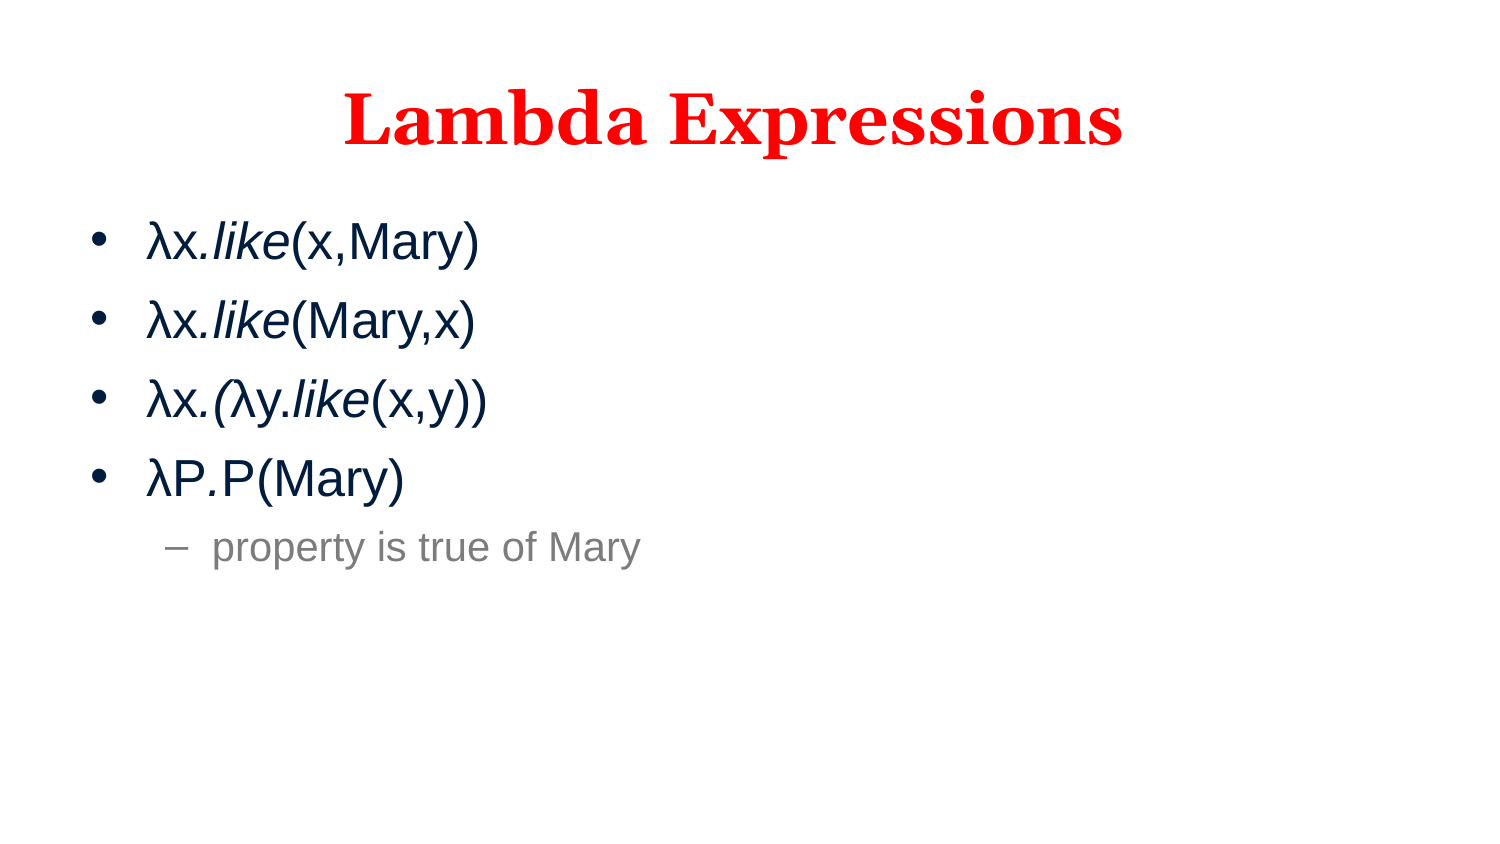

# Lambda Expressions
λx.like(x,Mary)
λx.like(Mary,x)
λx.(λy.like(x,y))
λP.P(Mary)
property is true of Mary